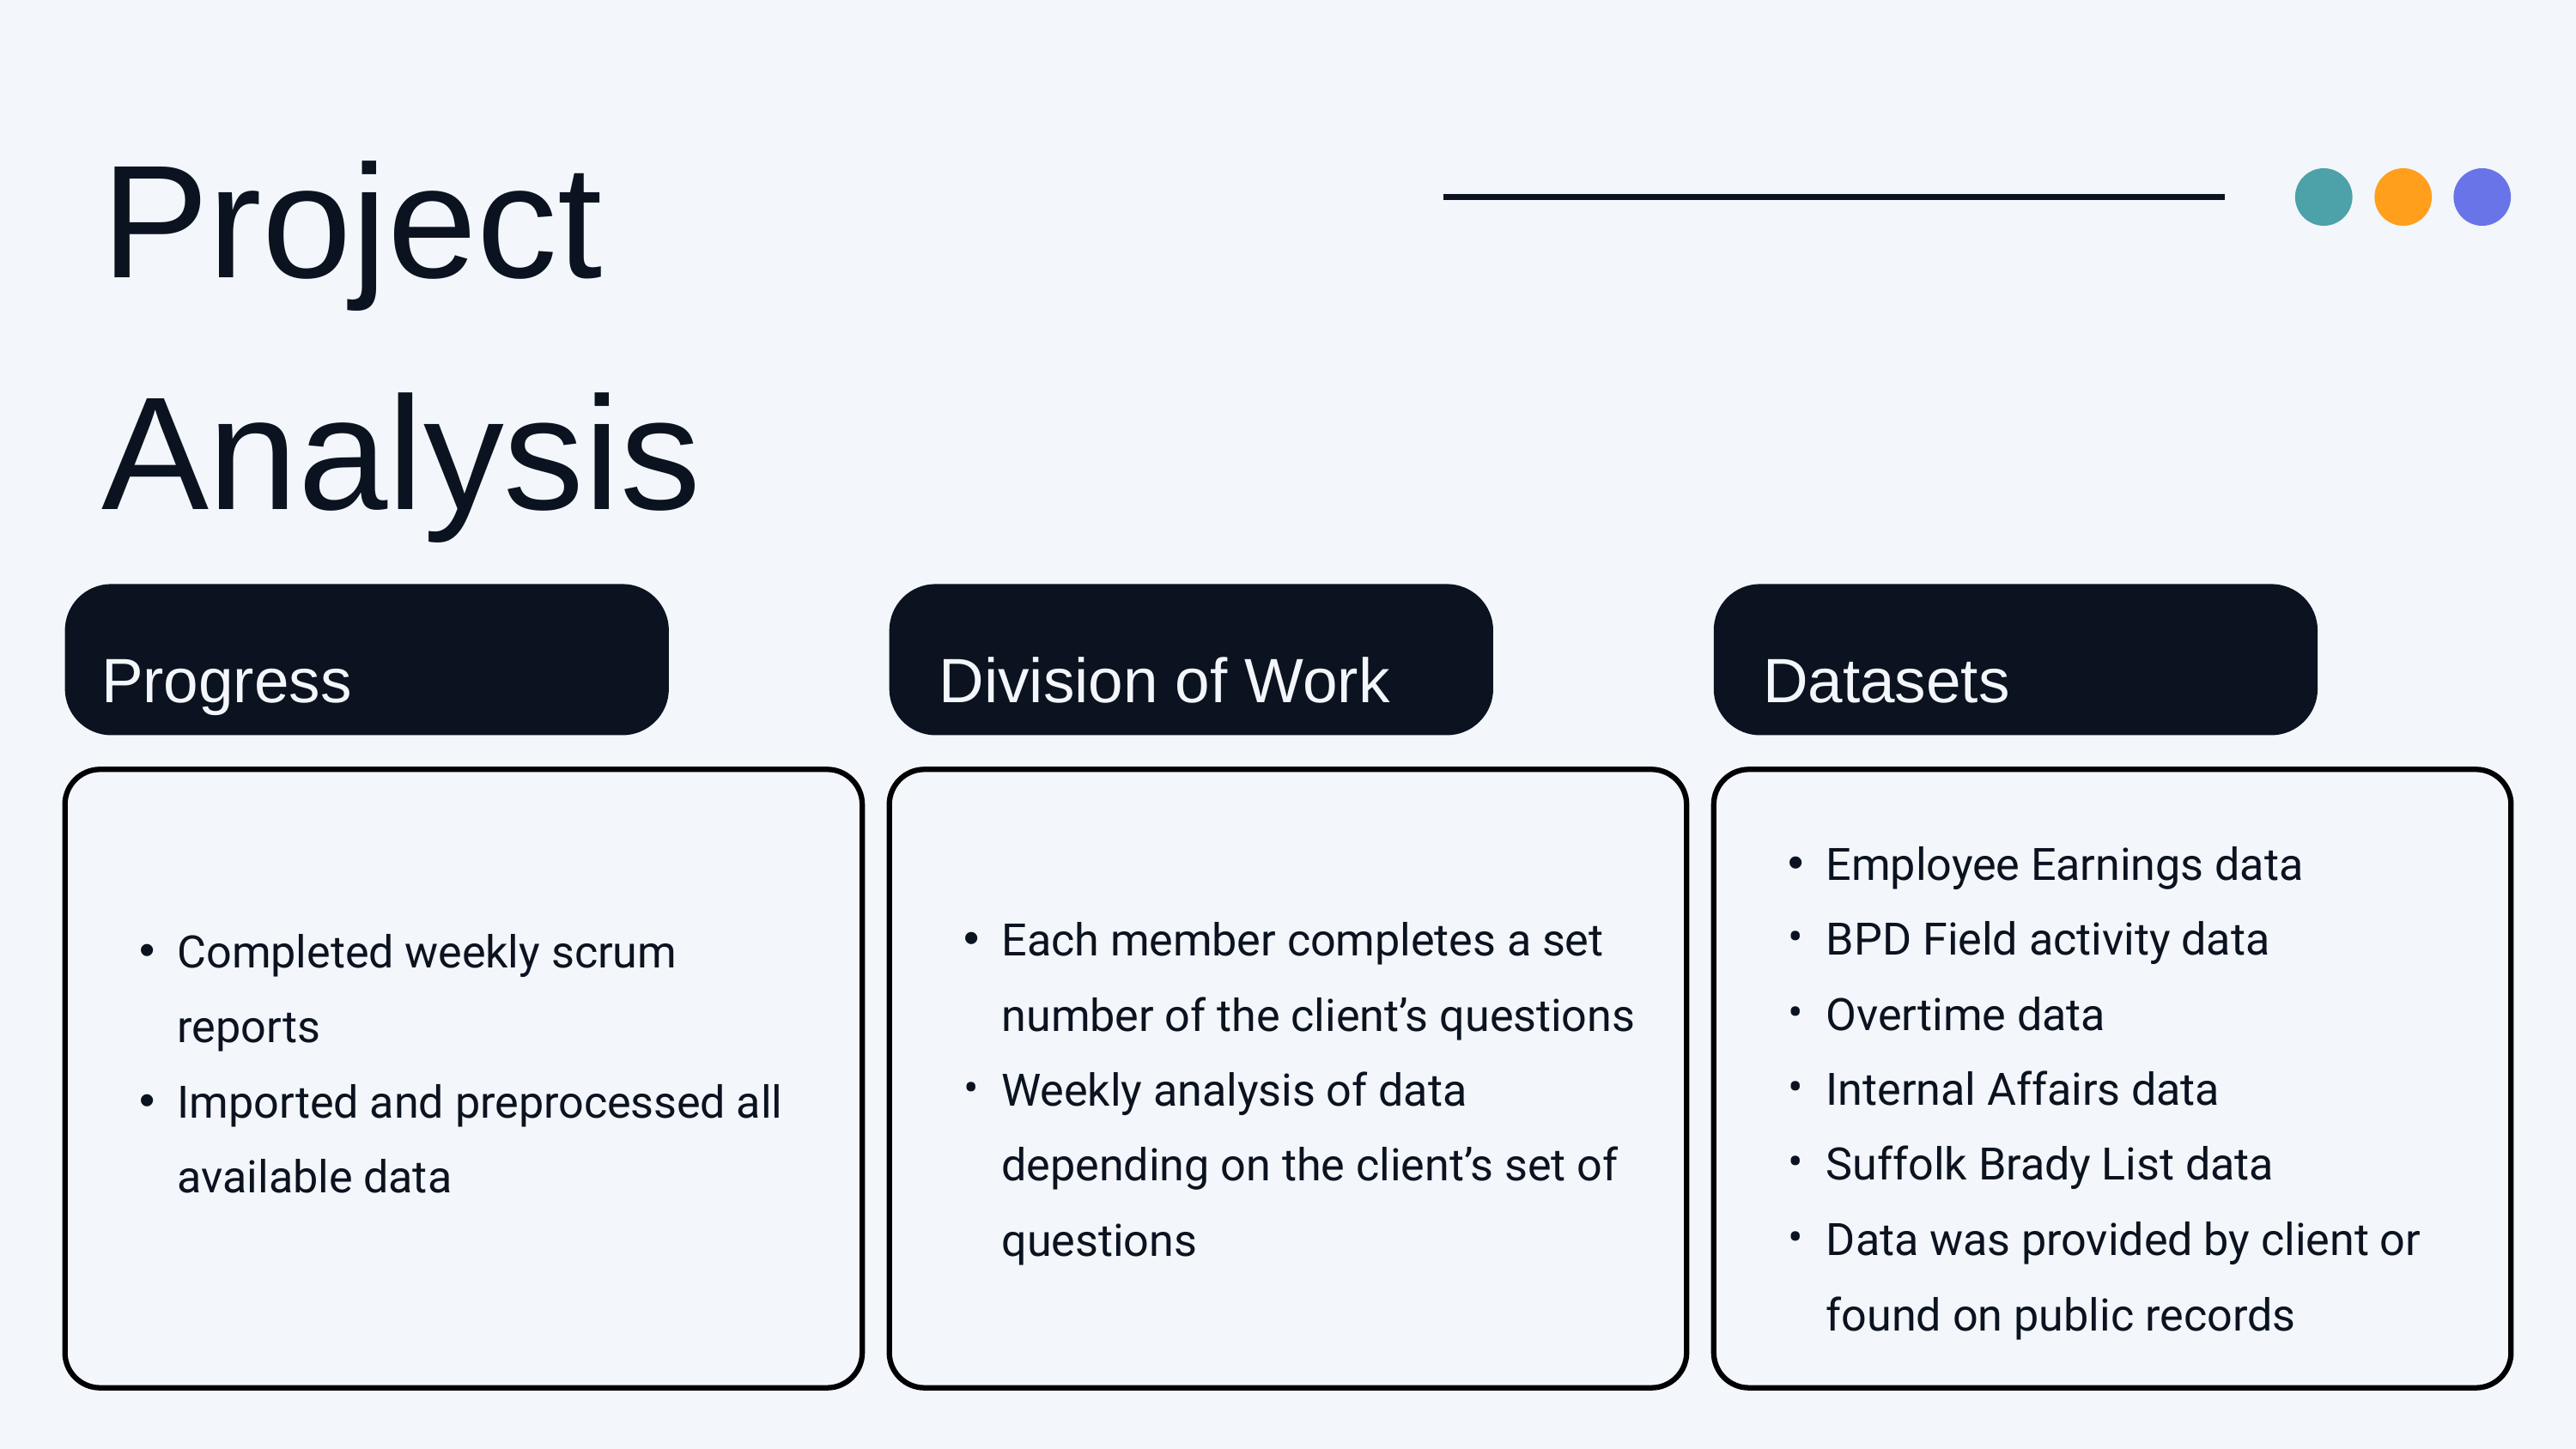

Project
Analysis

Progress
Division of Work
Datasets

Employee Earnings data
BPD Field activity data
Overtime data
Internal Affairs data
Suffolk Brady List data
Data was provided by client or found on public records
Each member completes a set number of the client’s questions
Weekly analysis of data depending on the client’s set of questions
Completed weekly scrum reports
Imported and preprocessed all available data